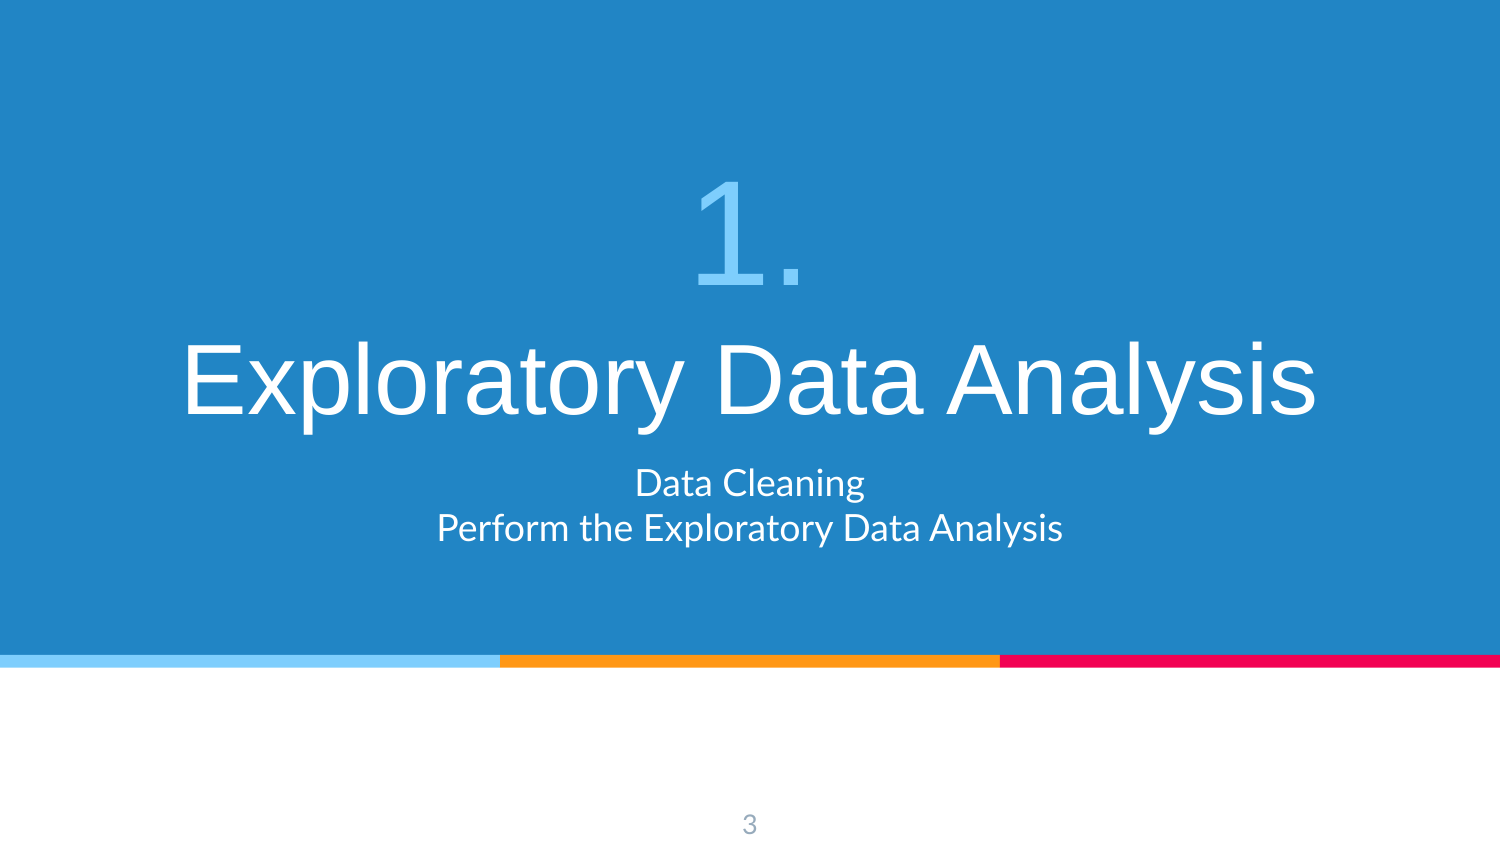

# 1.
Exploratory Data Analysis
Data Cleaning
Perform the Exploratory Data Analysis
3